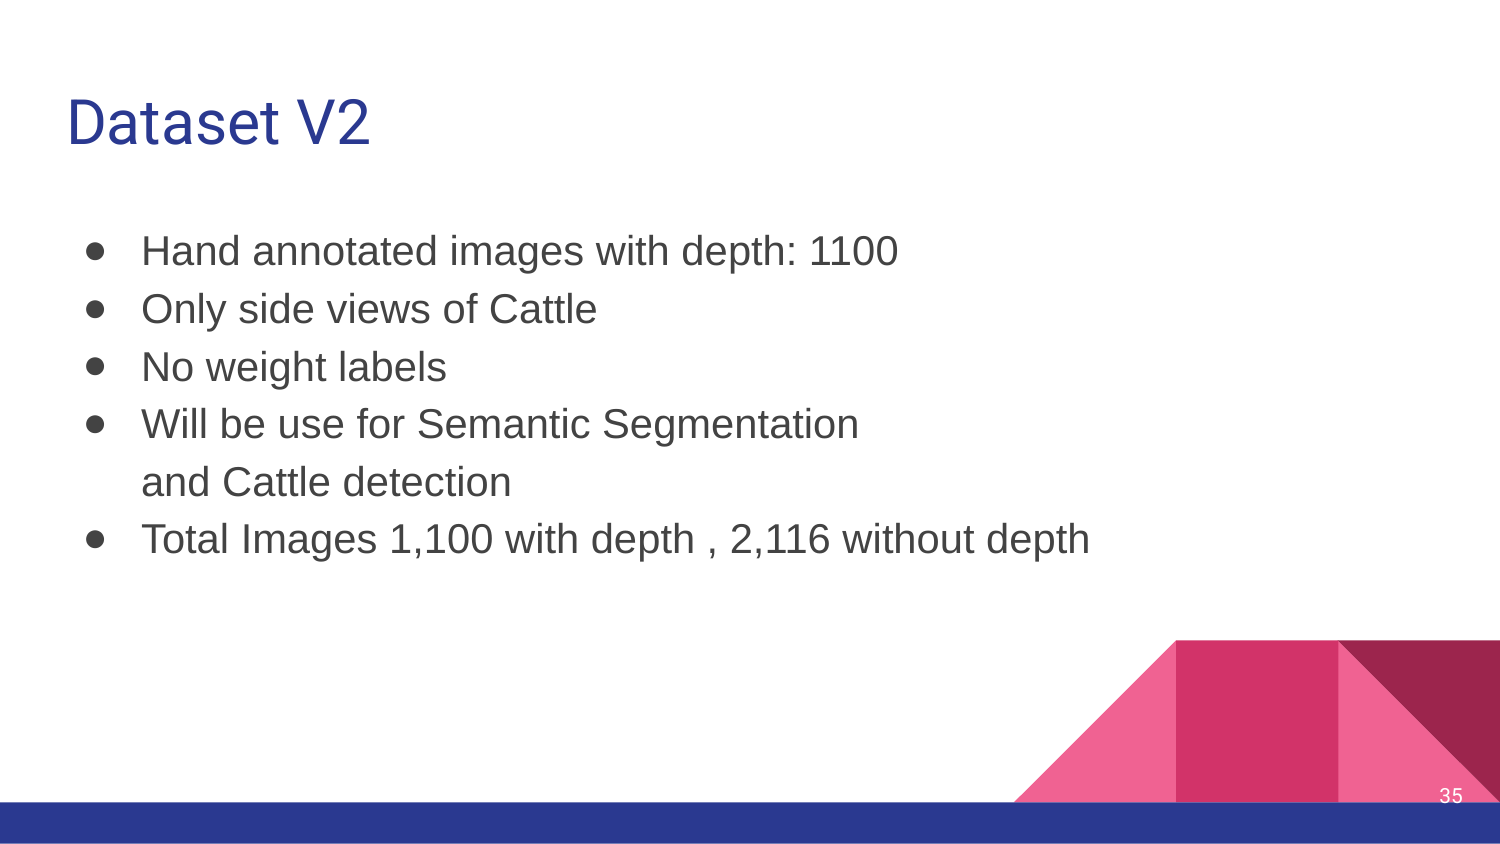

# Dataset V2
Hand annotated images with depth: 1100
Only side views of Cattle
No weight labels
Will be use for Semantic Segmentation
and Cattle detection
Total Images 1,100 with depth , 2,116 without depth

35